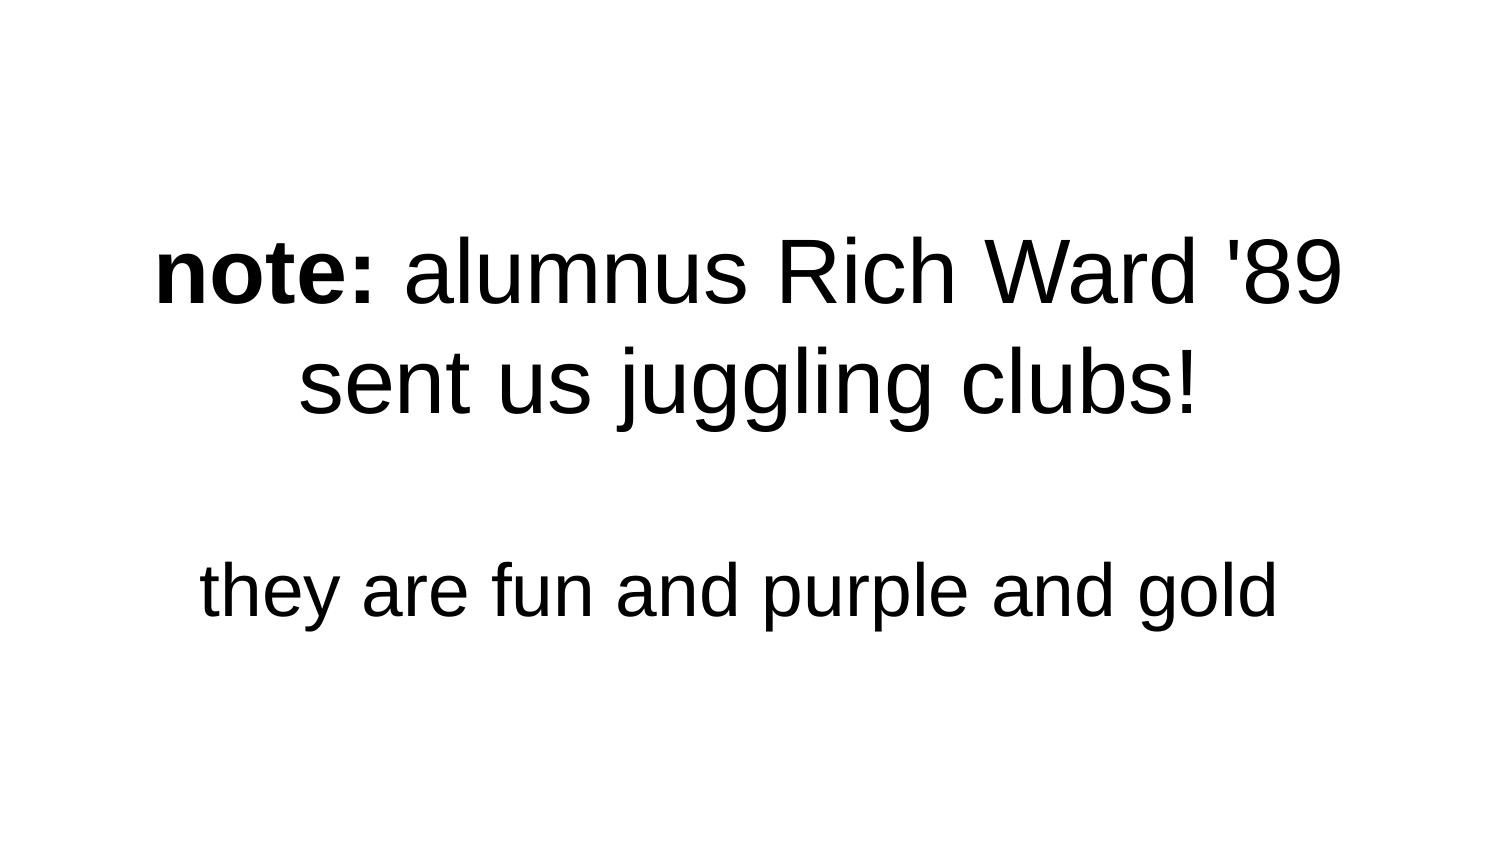

# note: alumnus Rich Ward '89 sent us juggling clubs! they are fun and purple and gold